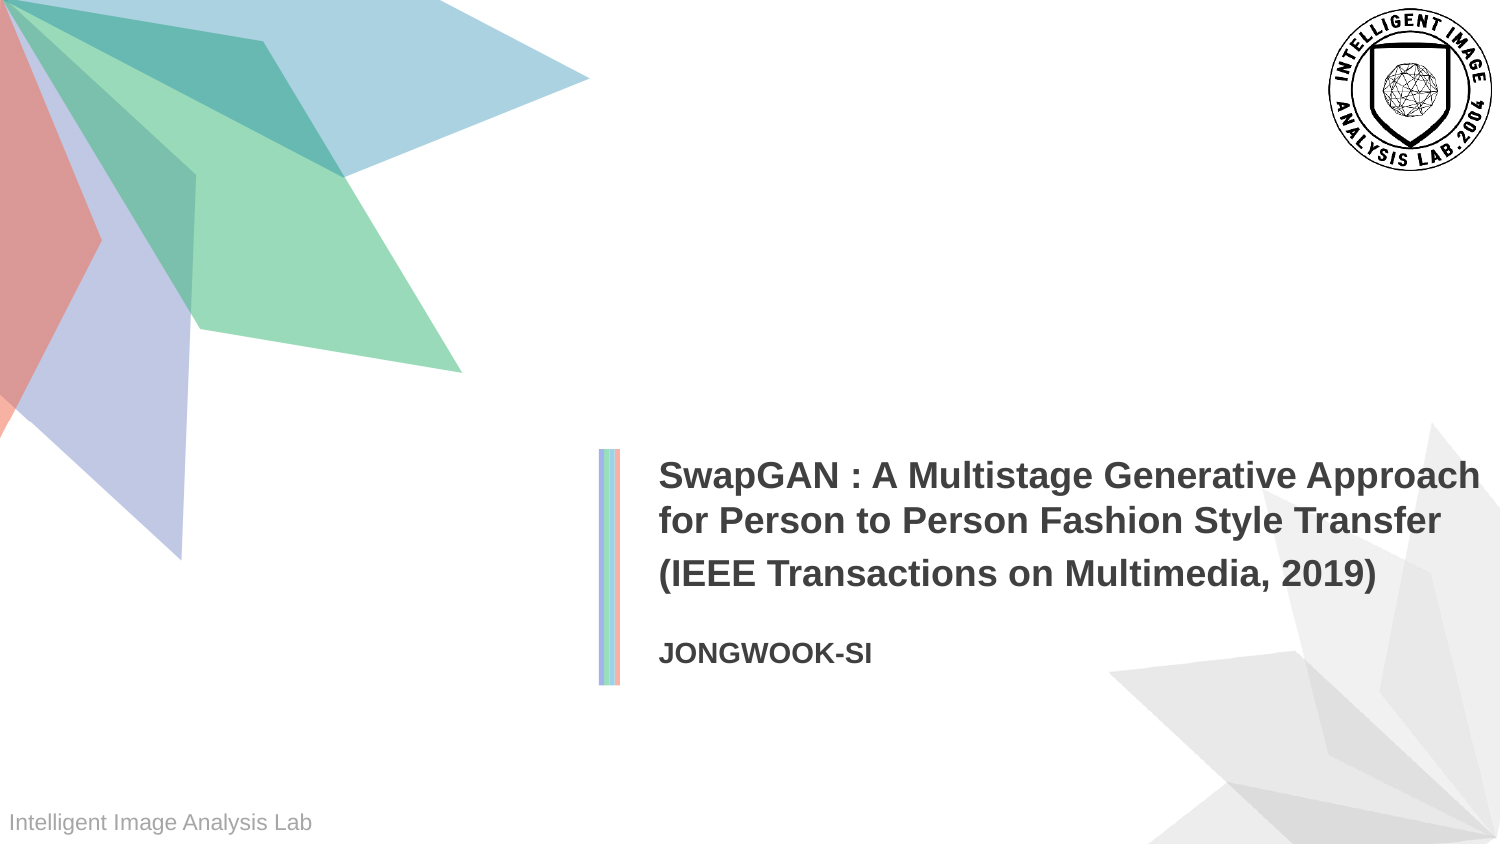

SwapGAN : A Multistage Generative Approach for Person to Person Fashion Style Transfer
(IEEE Transactions on Multimedia, 2019)

JONGWOOK-SI